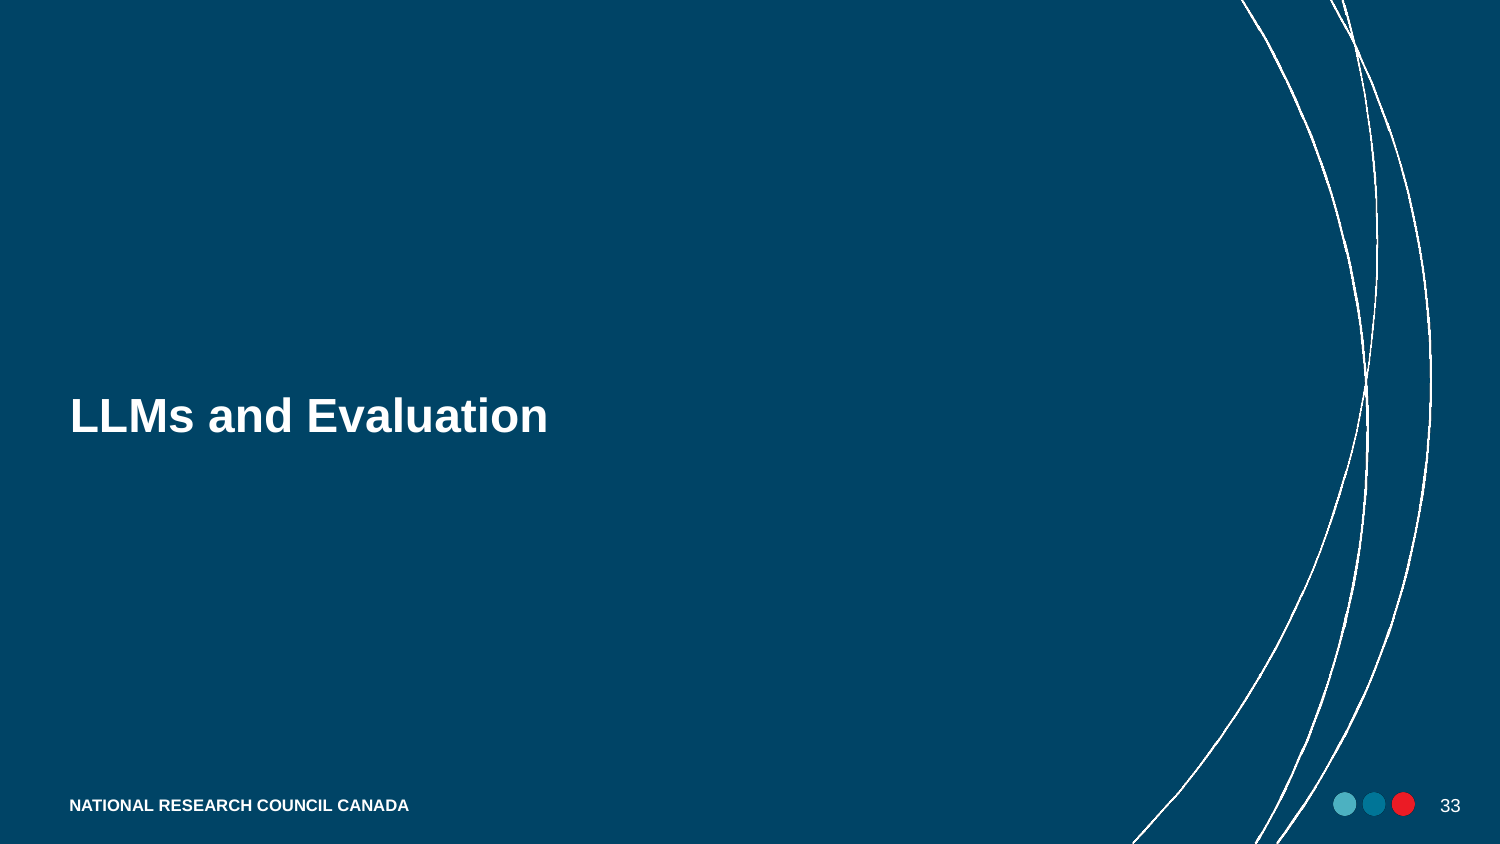

# LLMs and Evaluation

NATIONAL RESEARCH COUNCIL CANADA
33